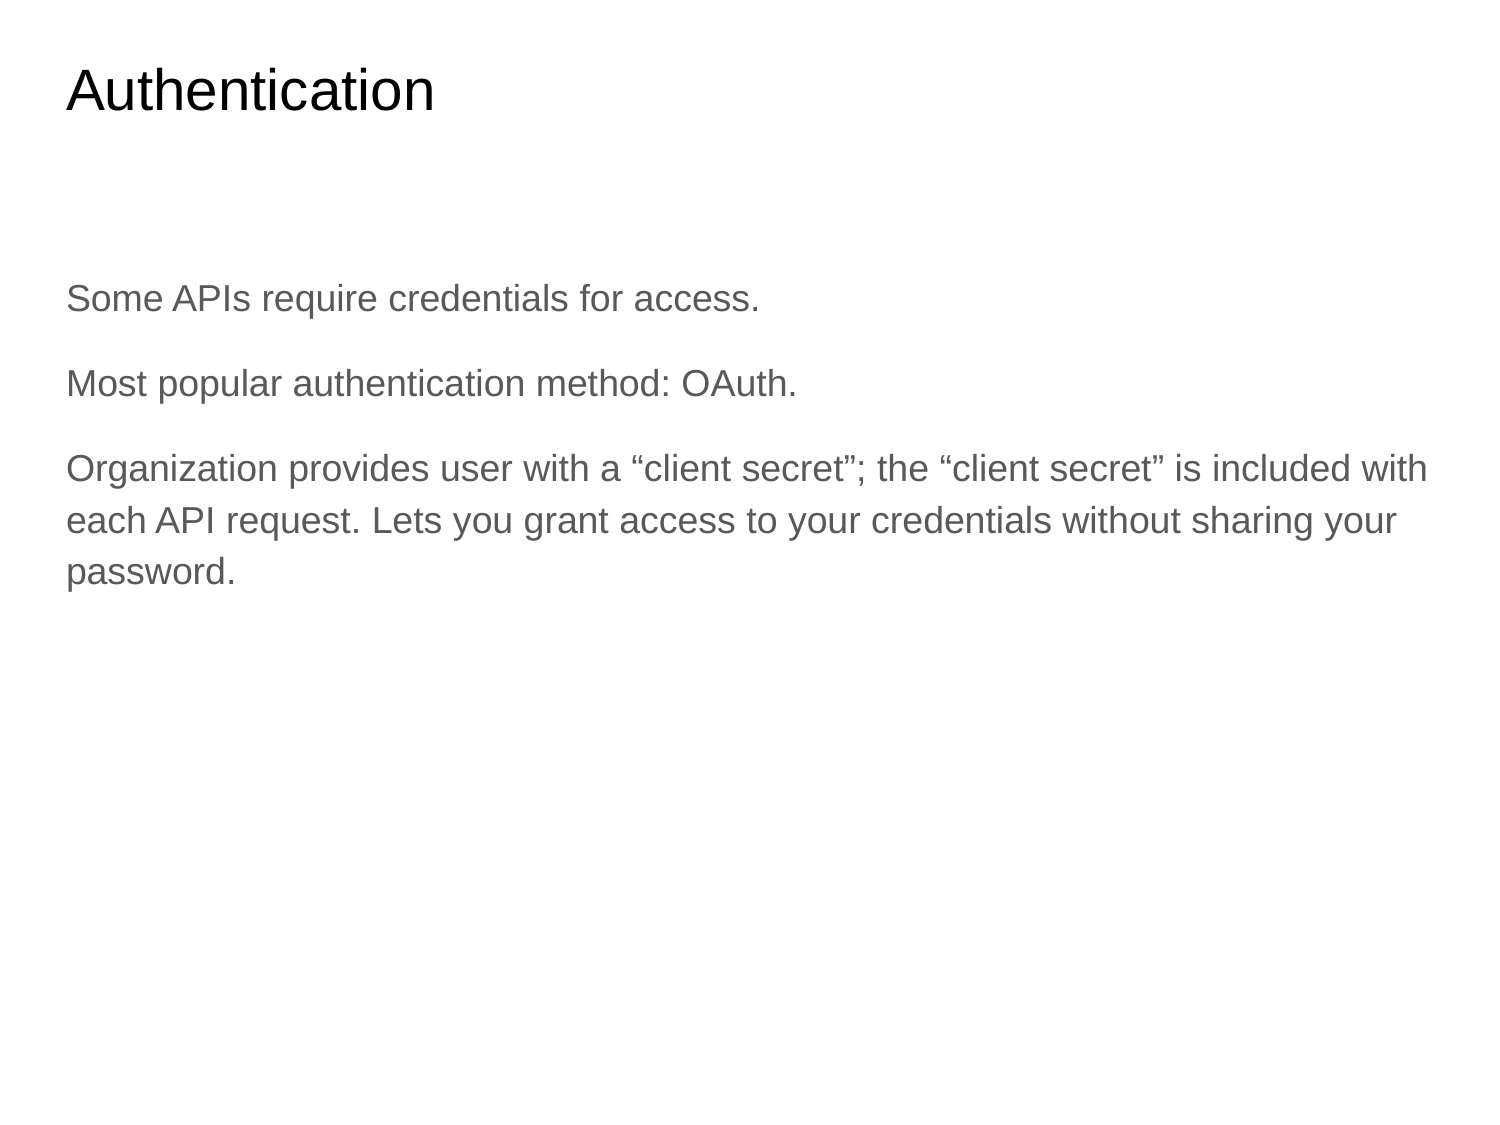

# Authentication
Some APIs require credentials for access.
Most popular authentication method: OAuth.
Organization provides user with a “client secret”; the “client secret” is included with each API request. Lets you grant access to your credentials without sharing your password.